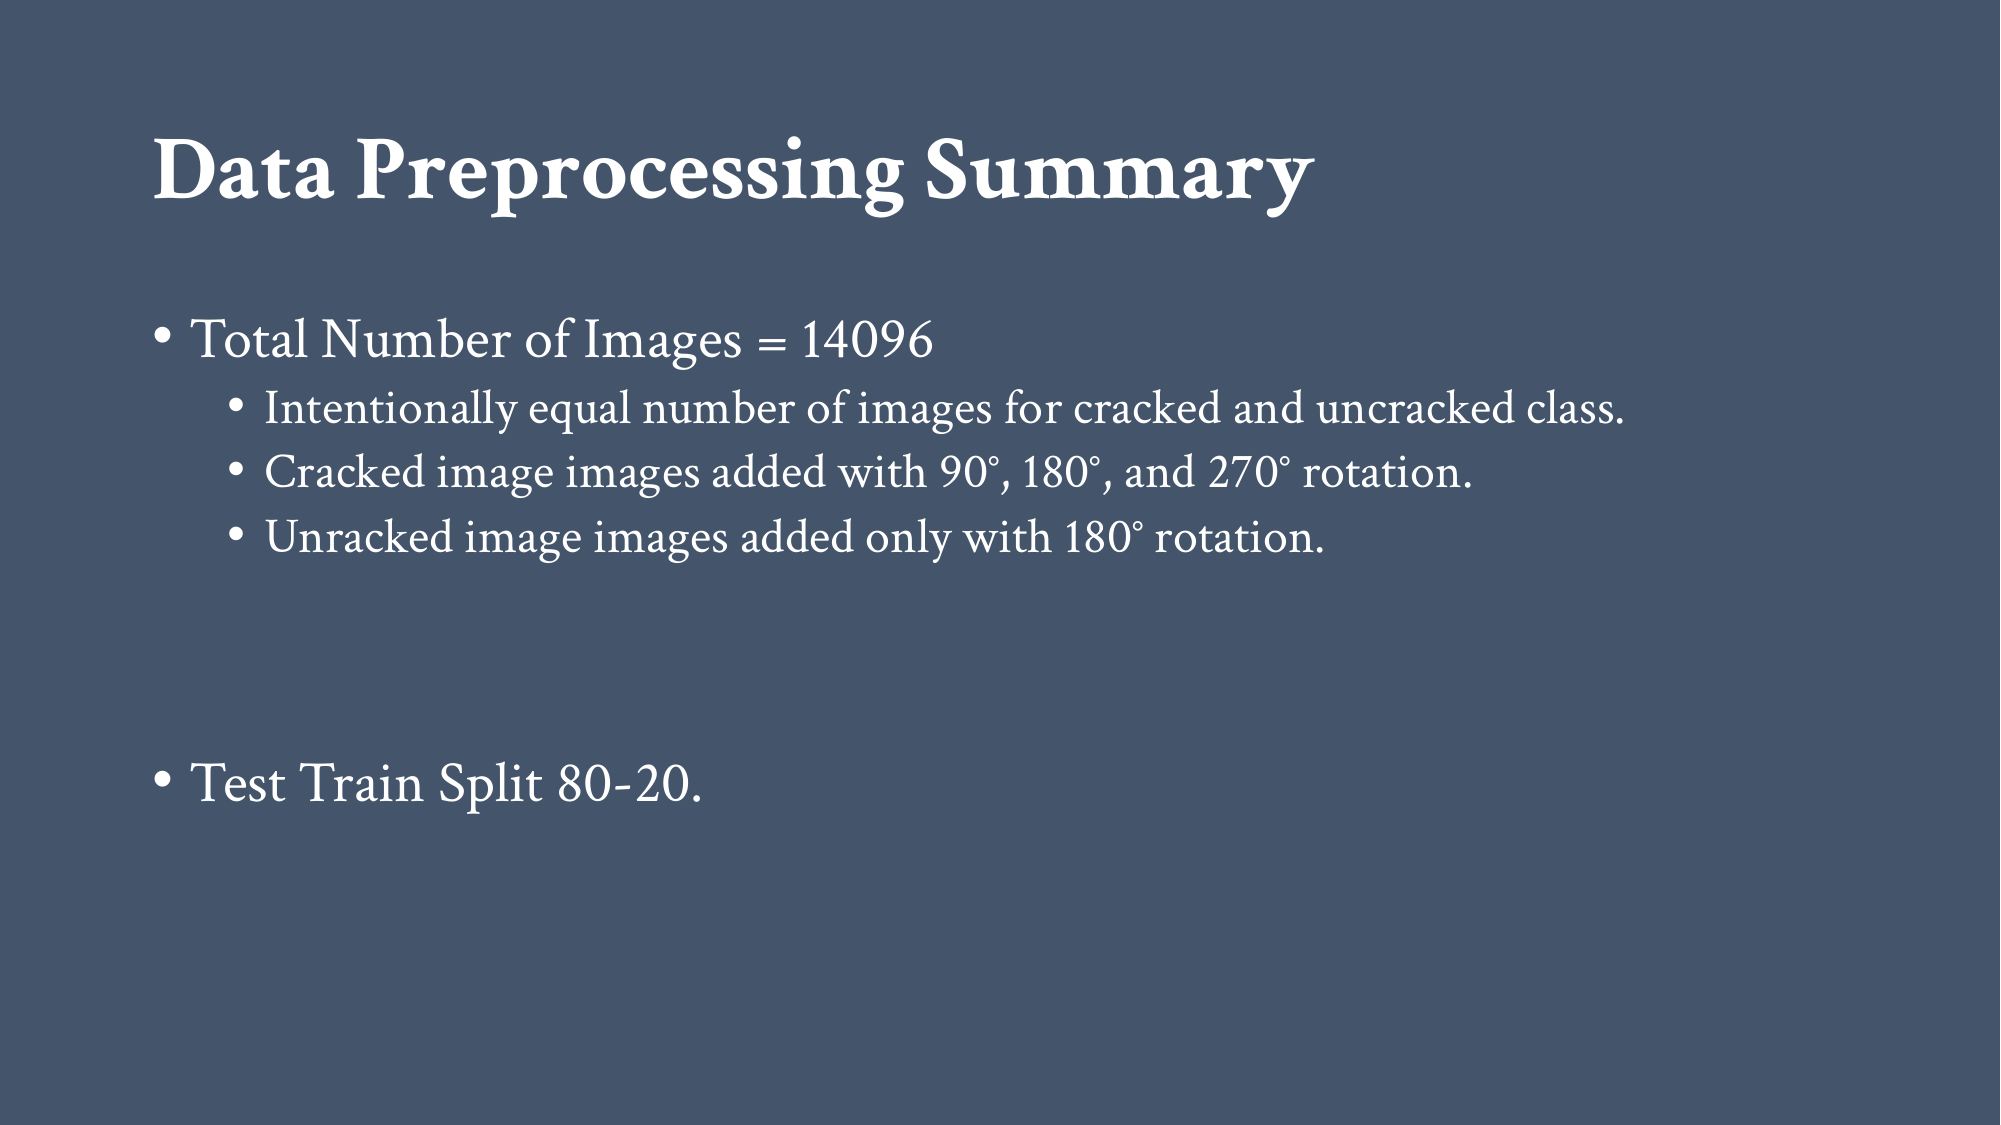

# Data Preprocessing Summary
Total Number of Images = 14096
Intentionally equal number of images for cracked and uncracked class.
Cracked image images added with 90°, 180°, and 270° rotation.
Unracked image images added only with 180° rotation.

Test Train Split 80-20.